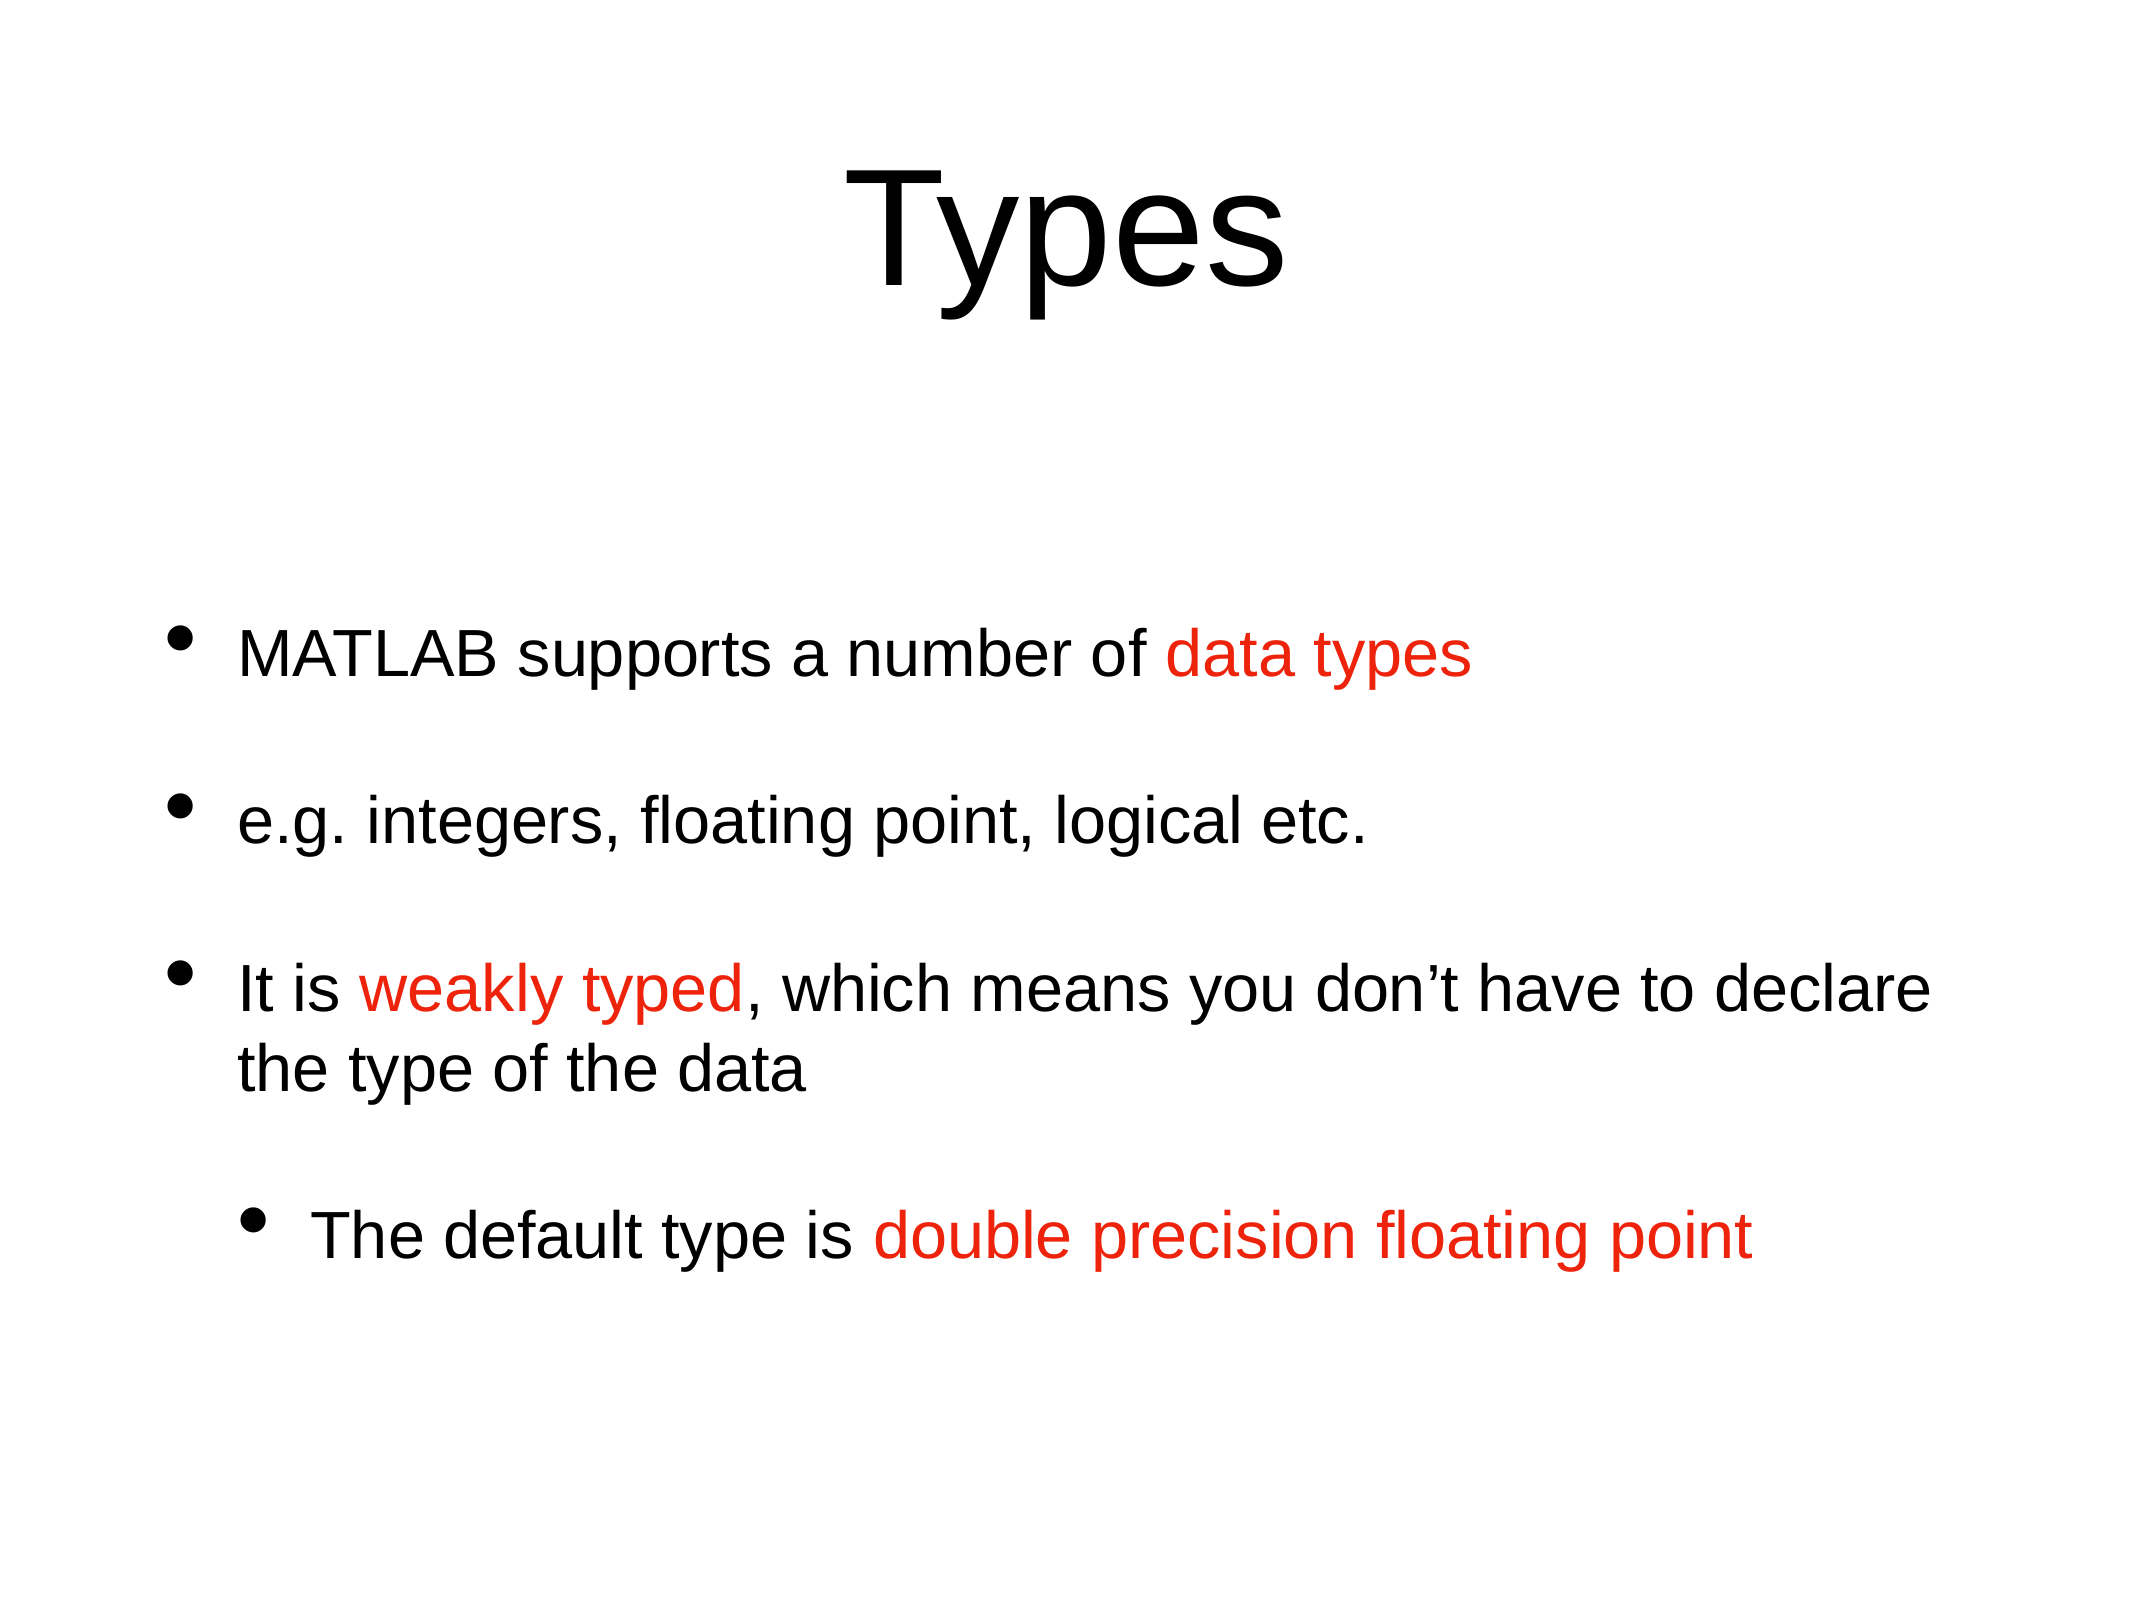

# Types
MATLAB supports a number of data types
e.g. integers, floating point, logical etc.
It is weakly typed, which means you don’t have to declare the type of the data
The default type is double precision floating point